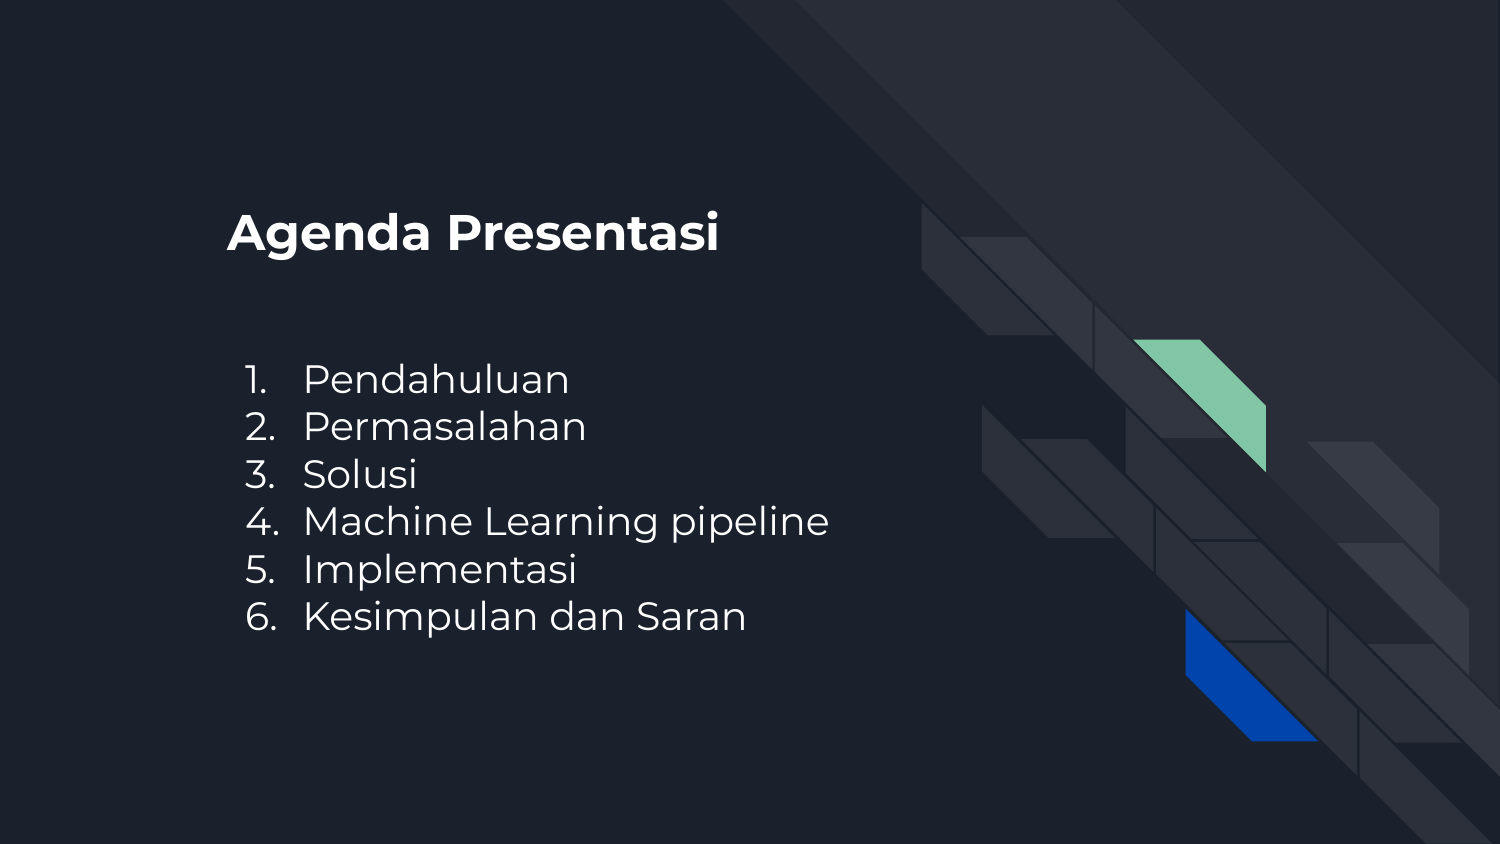

Agenda Presentasi
Pendahuluan
Permasalahan
Solusi
Machine Learning pipeline
Implementasi
Kesimpulan dan Saran